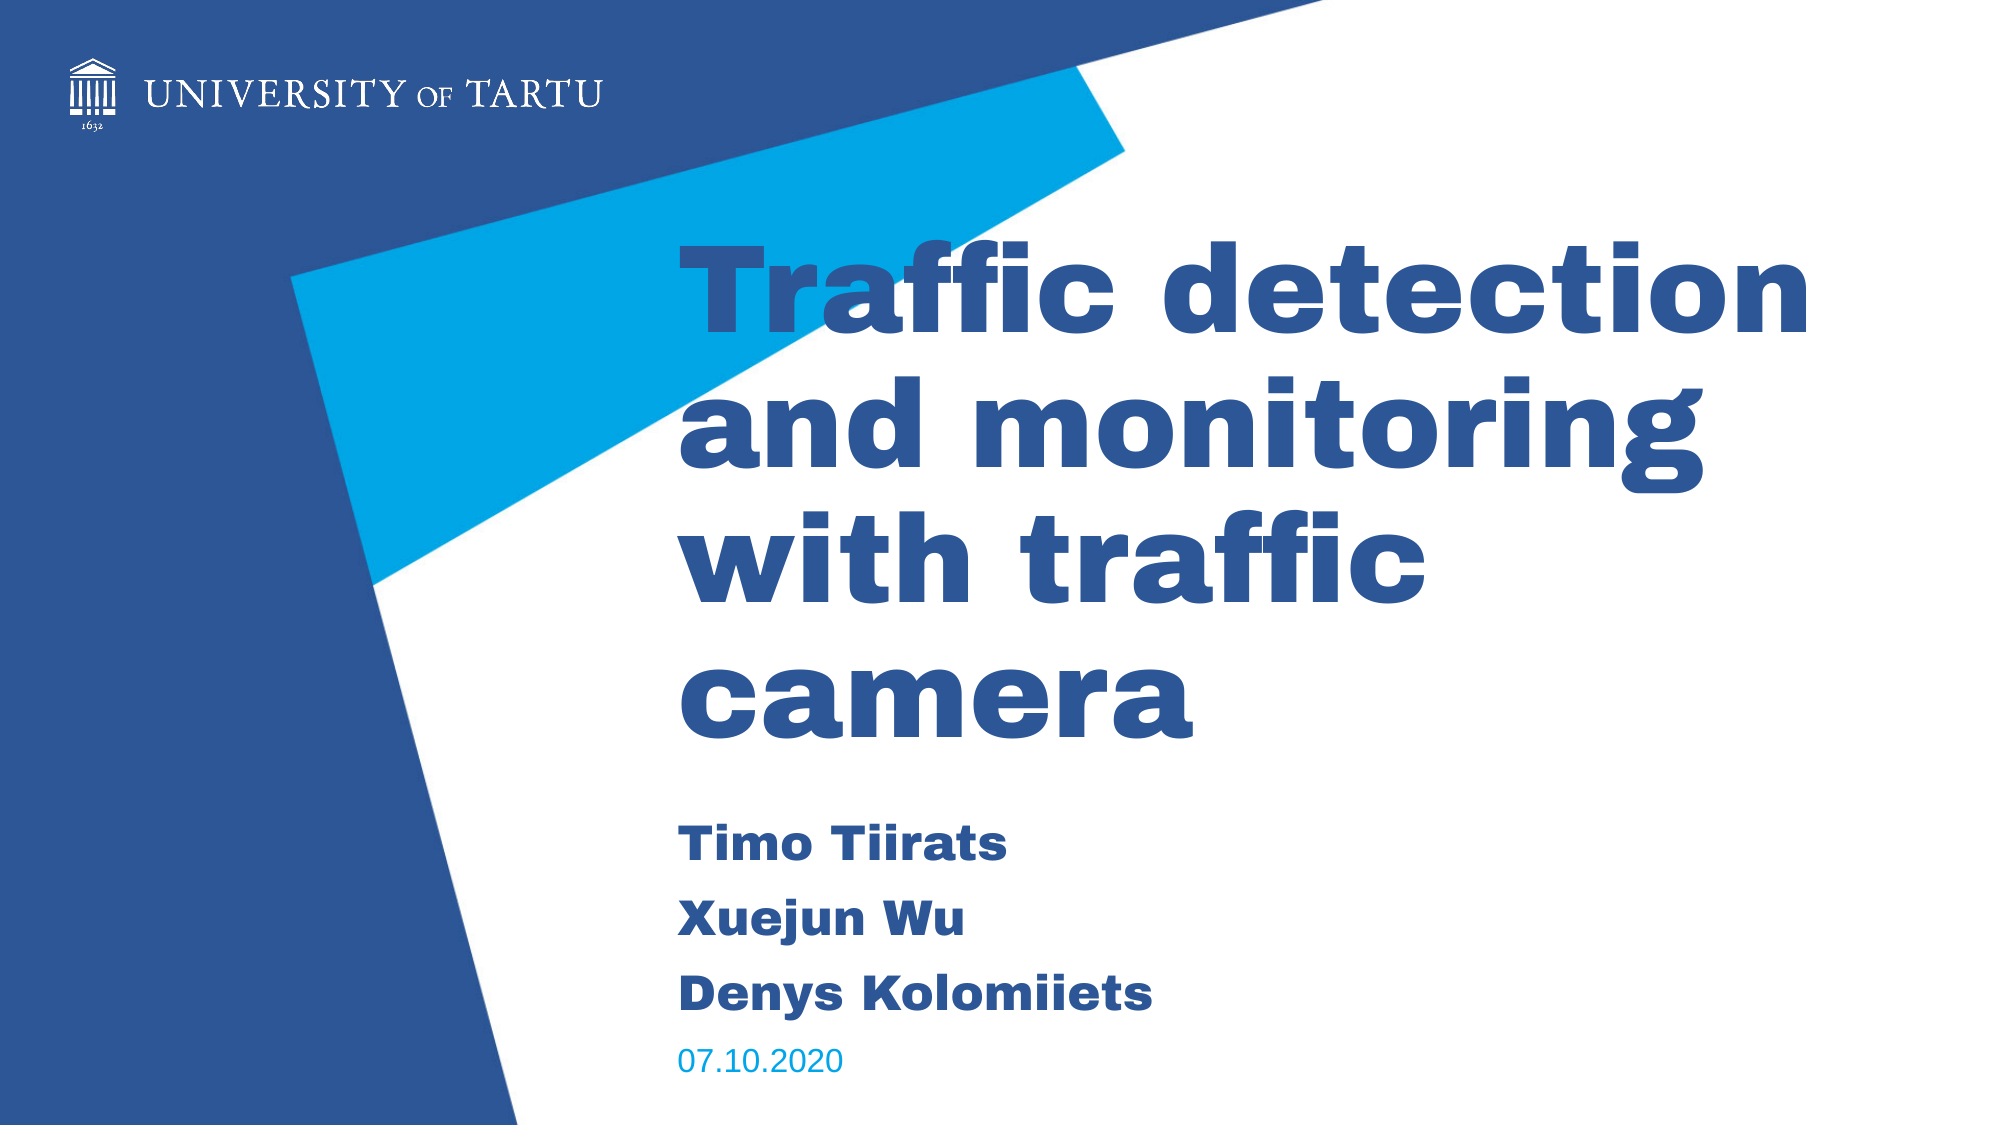

# Traffic detection and monitoring with traffic camera
Timo Tiirats
Xuejun Wu
Denys Kolomiiets
1
07.10.2020